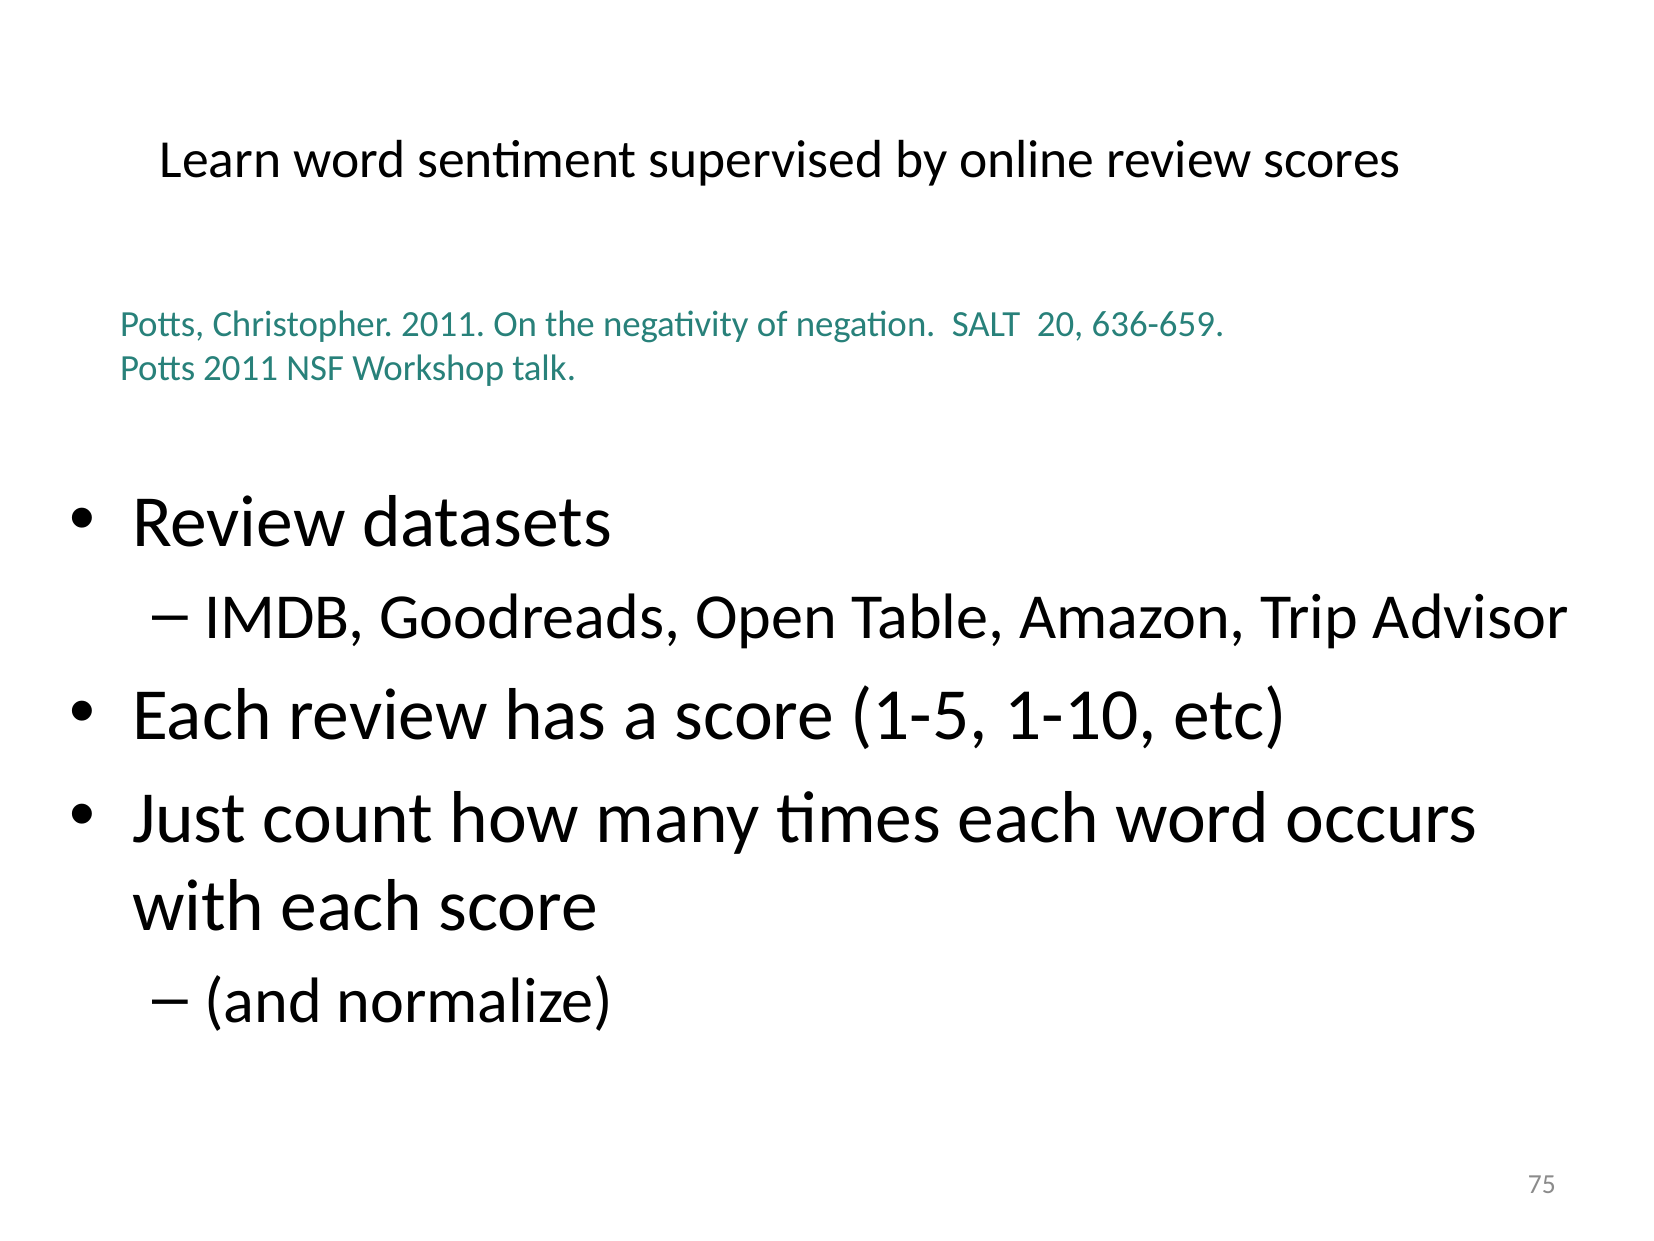

# Learn word sentiment supervised by online review scores
Potts, Christopher. 2011. On the negativity of negation.  SALT  20, 636-659.
Potts 2011 NSF Workshop talk.
Review datasets
IMDB, Goodreads, Open Table, Amazon, Trip Advisor
Each review has a score (1-5, 1-10, etc)
Just count how many times each word occurs with each score
(and normalize)

75